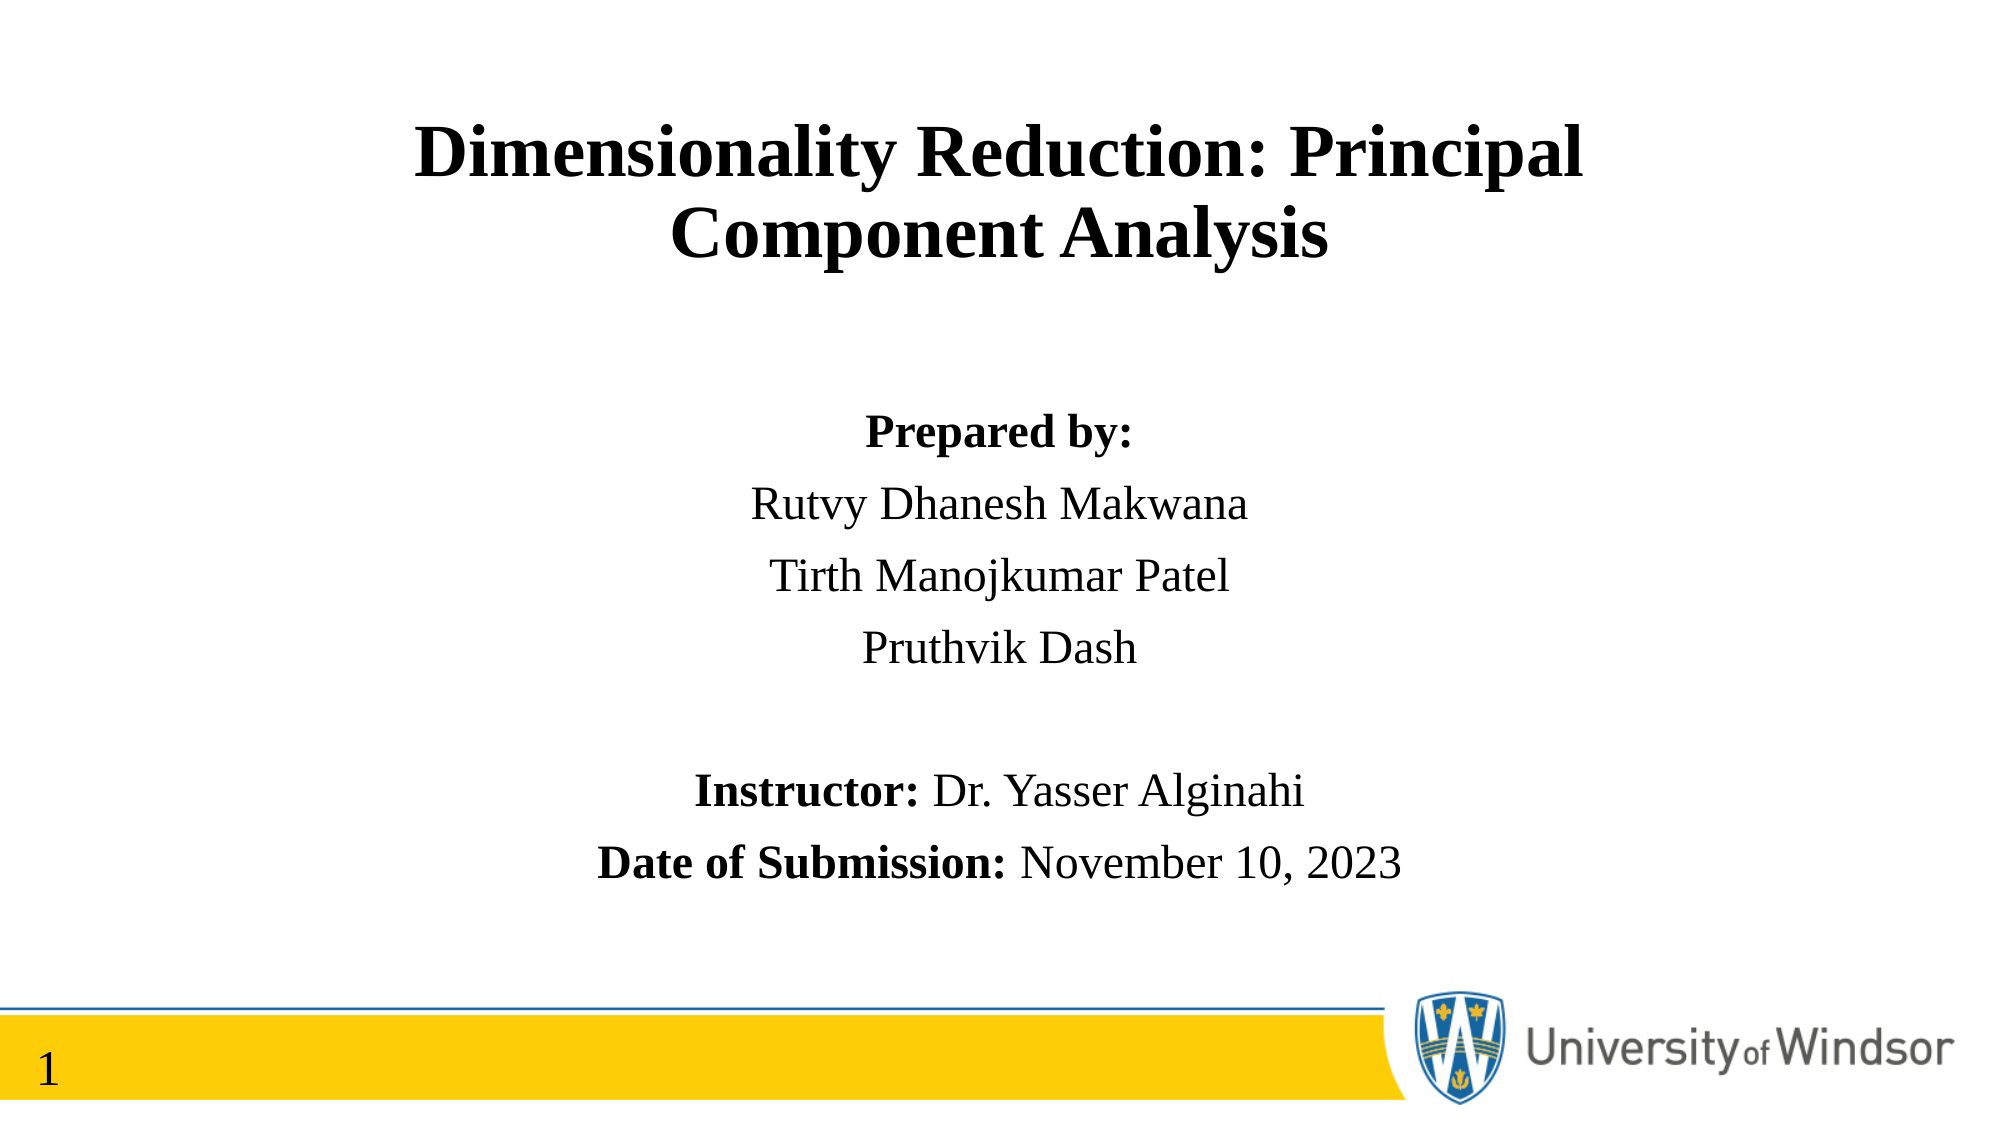

# Dimensionality Reduction: Principal Component Analysis
Prepared by:
Rutvy Dhanesh Makwana
Tirth Manojkumar Patel
Pruthvik Dash

Instructor: Dr. Yasser Alginahi
Date of Submission: November 10, 2023
1